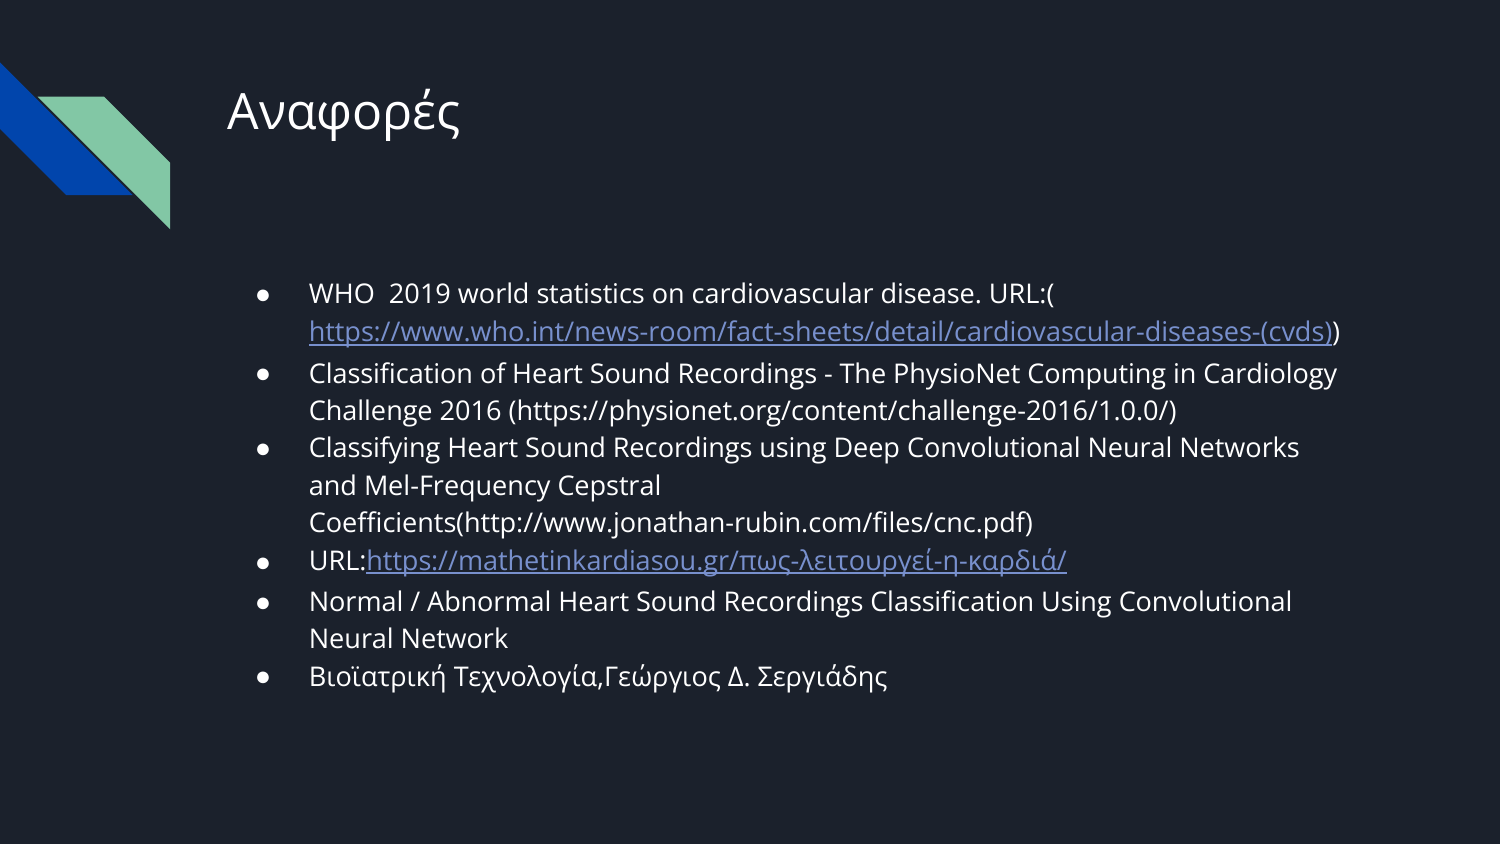

# Αναφορές
WHO  2019 world statistics on cardiovascular disease. URL:(https://www.who.int/news-room/fact-sheets/detail/cardiovascular-diseases-(cvds))
Classification of Heart Sound Recordings - The PhysioNet Computing in Cardiology Challenge 2016 (https://physionet.org/content/challenge-2016/1.0.0/)
Classifying Heart Sound Recordings using Deep Convolutional Neural Networks and Mel-Frequency Cepstral Coefficients(http://www.jonathan-rubin.com/files/cnc.pdf)
URL:https://mathetinkardiasou.gr/πως-λειτουργεί-η-καρδιά/
Normal / Abnormal Heart Sound Recordings Classification Using Convolutional Neural Network
Βιοϊατρική Τεχνολογία,Γεώργιος Δ. Σεργιάδης